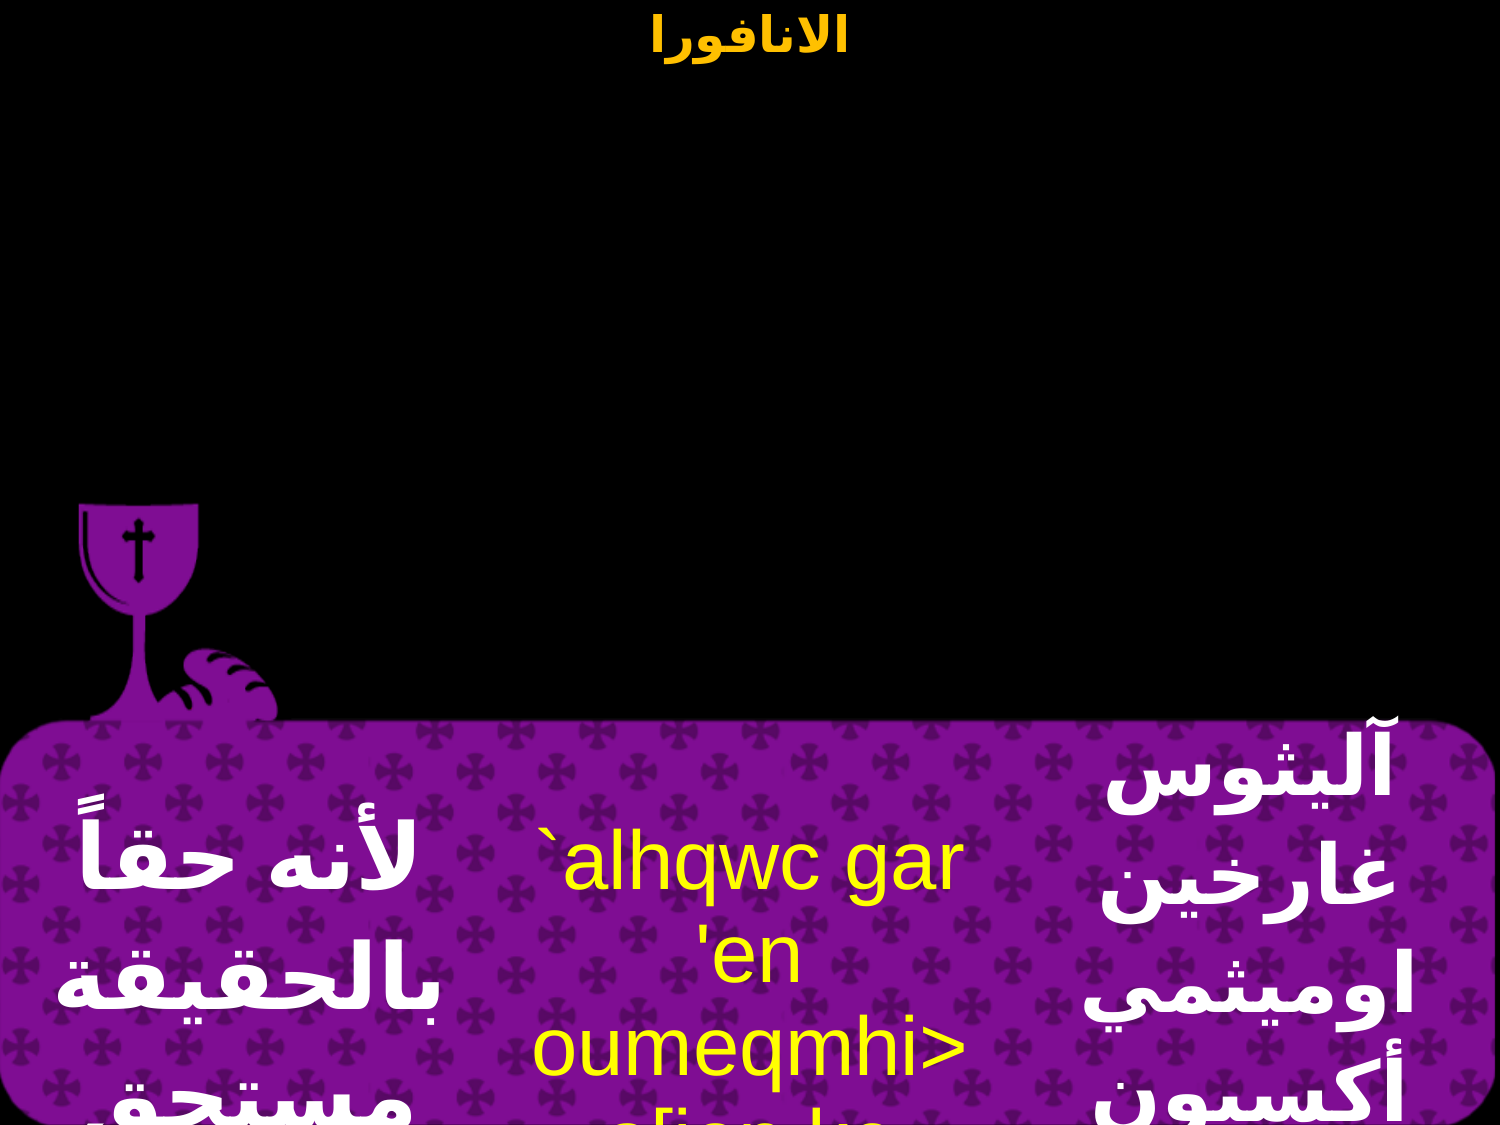

| لأنه حقاً بالحقيقة مستحق وعادل | `alhqwc gar 'en oumeqmhi> a[ion ke dikeon | آليثوس غارخين اوميثمي أكسيون كي ذي كيئون |
| --- | --- | --- |